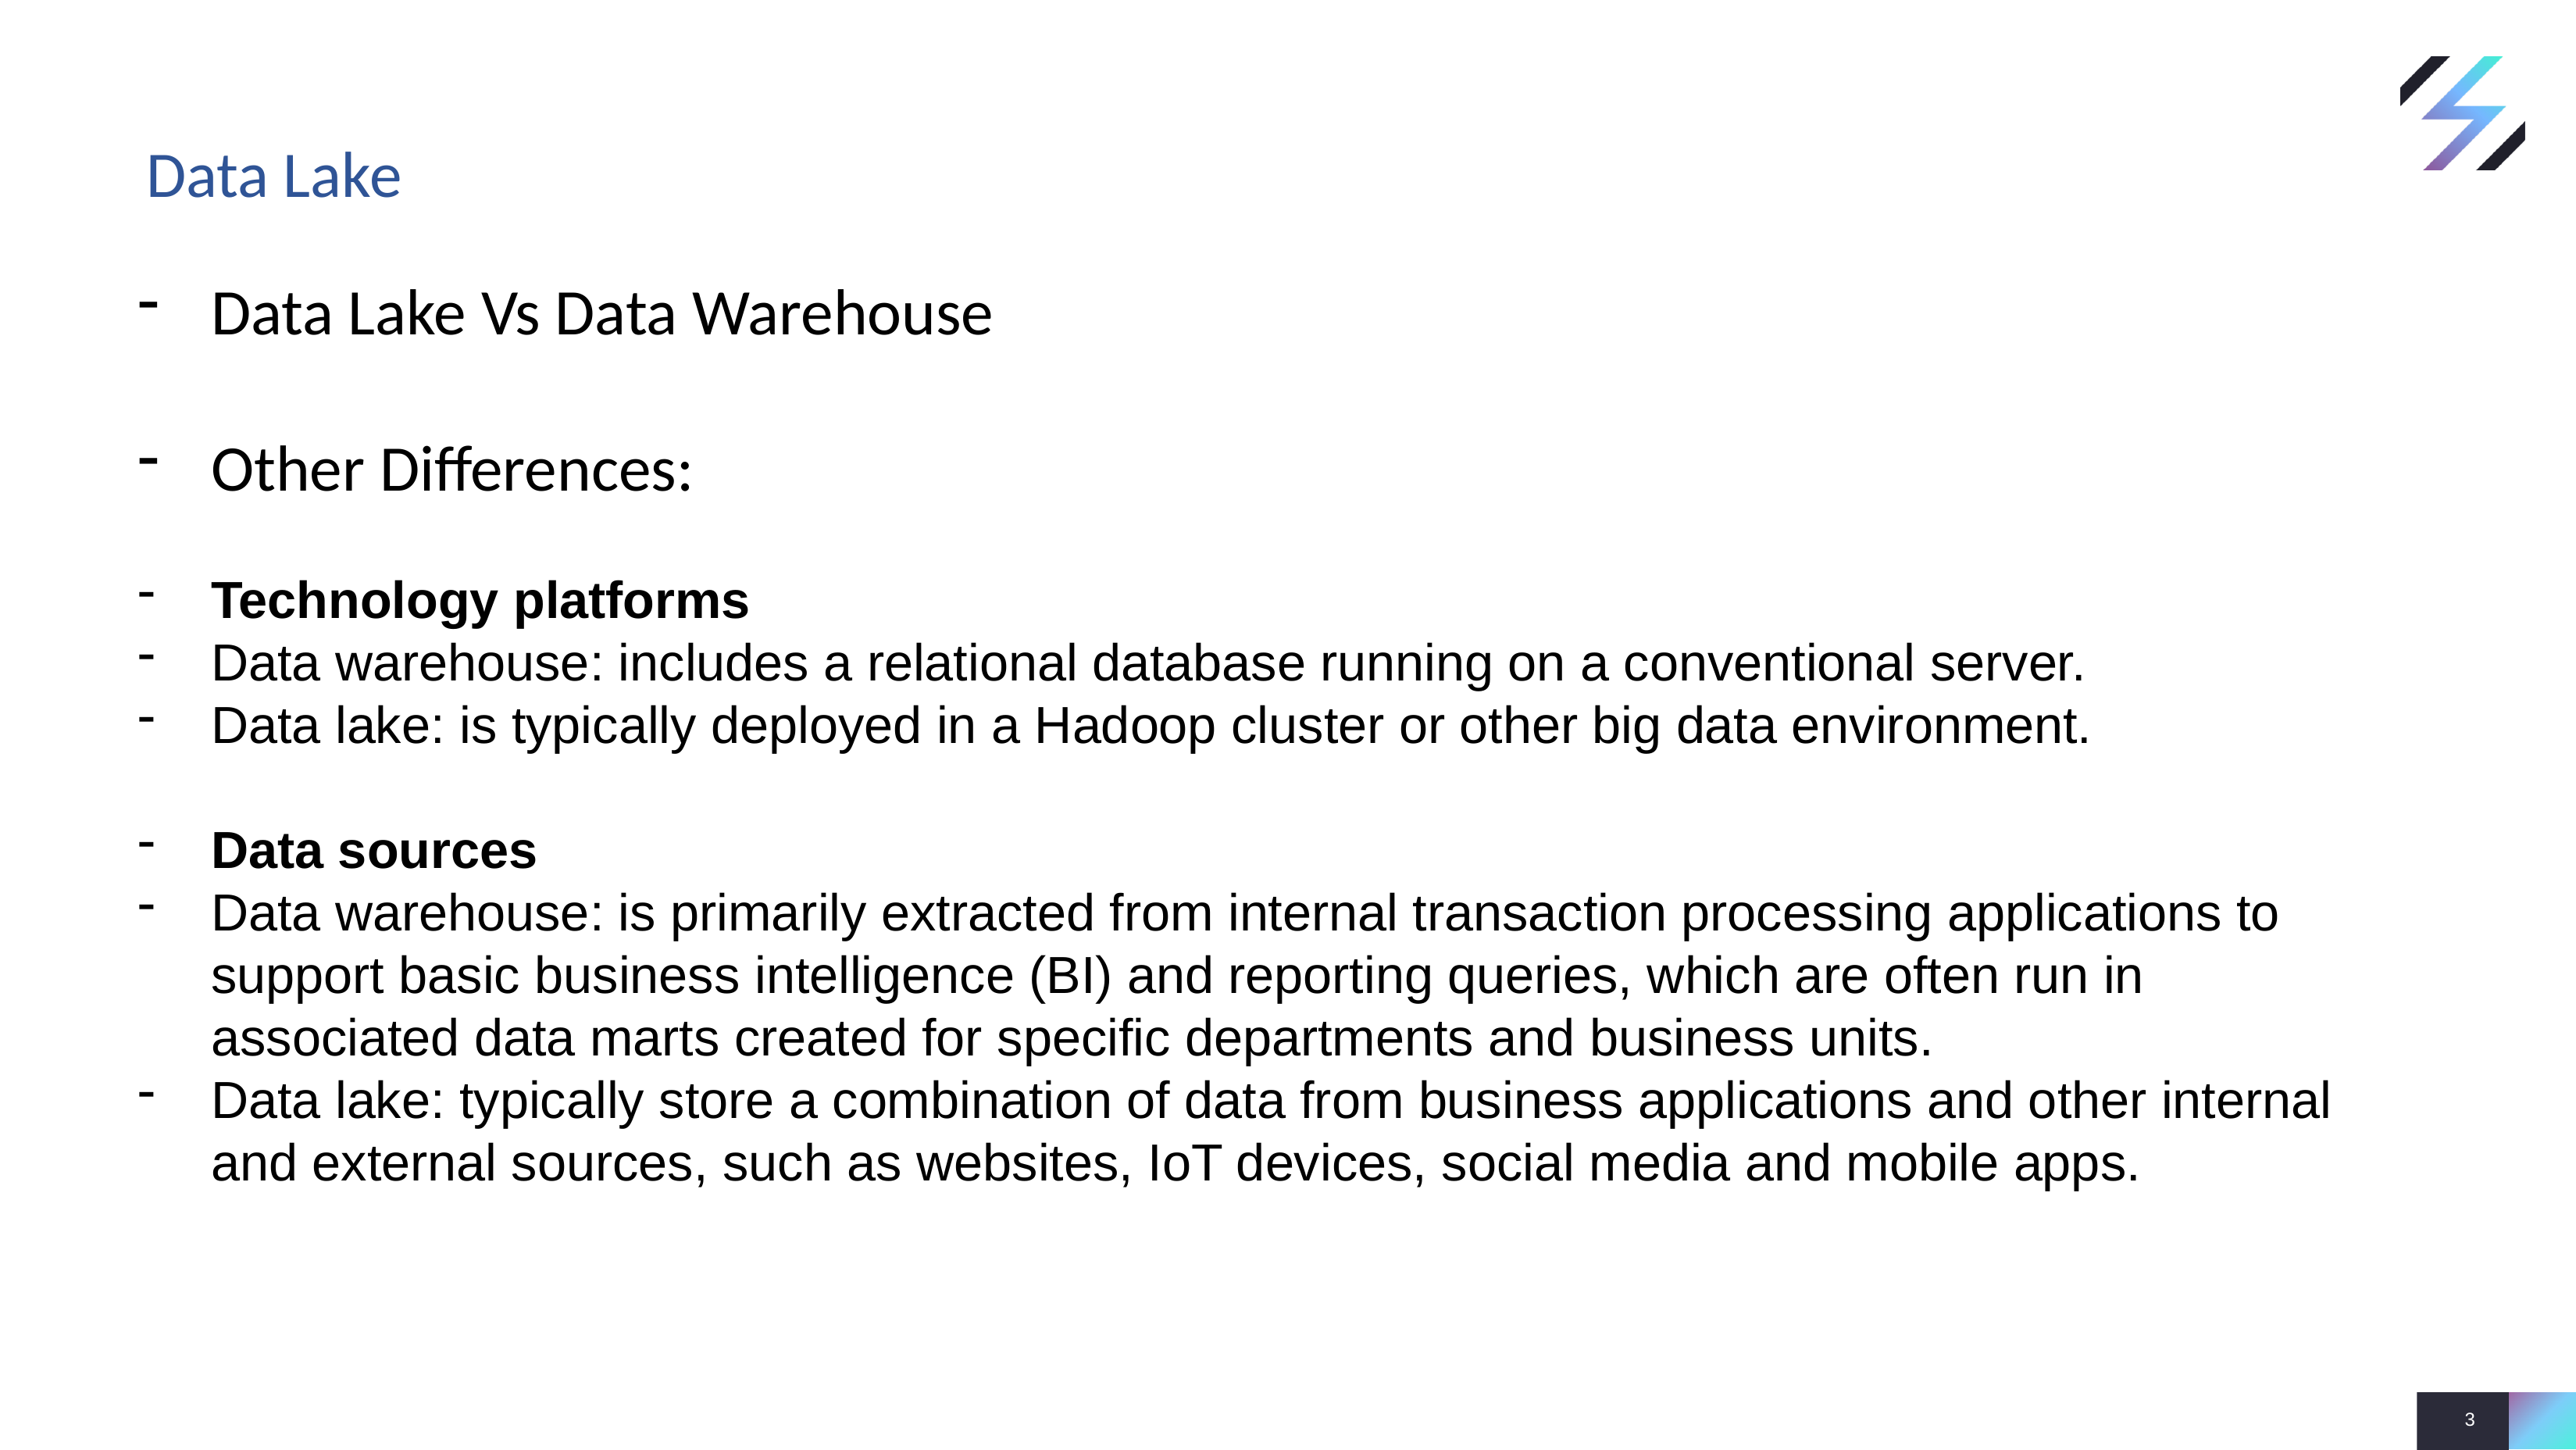

# Data Lake
Data Lake Vs Data Warehouse

Other Differences:

Technology platforms
Data warehouse: includes a relational database running on a conventional server.
Data lake: is typically deployed in a Hadoop cluster or other big data environment.

Data sources
Data warehouse: is primarily extracted from internal transaction processing applications to support basic business intelligence (BI) and reporting queries, which are often run in associated data marts created for specific departments and business units.
Data lake: typically store a combination of data from business applications and other internal and external sources, such as websites, IoT devices, social media and mobile apps.
3